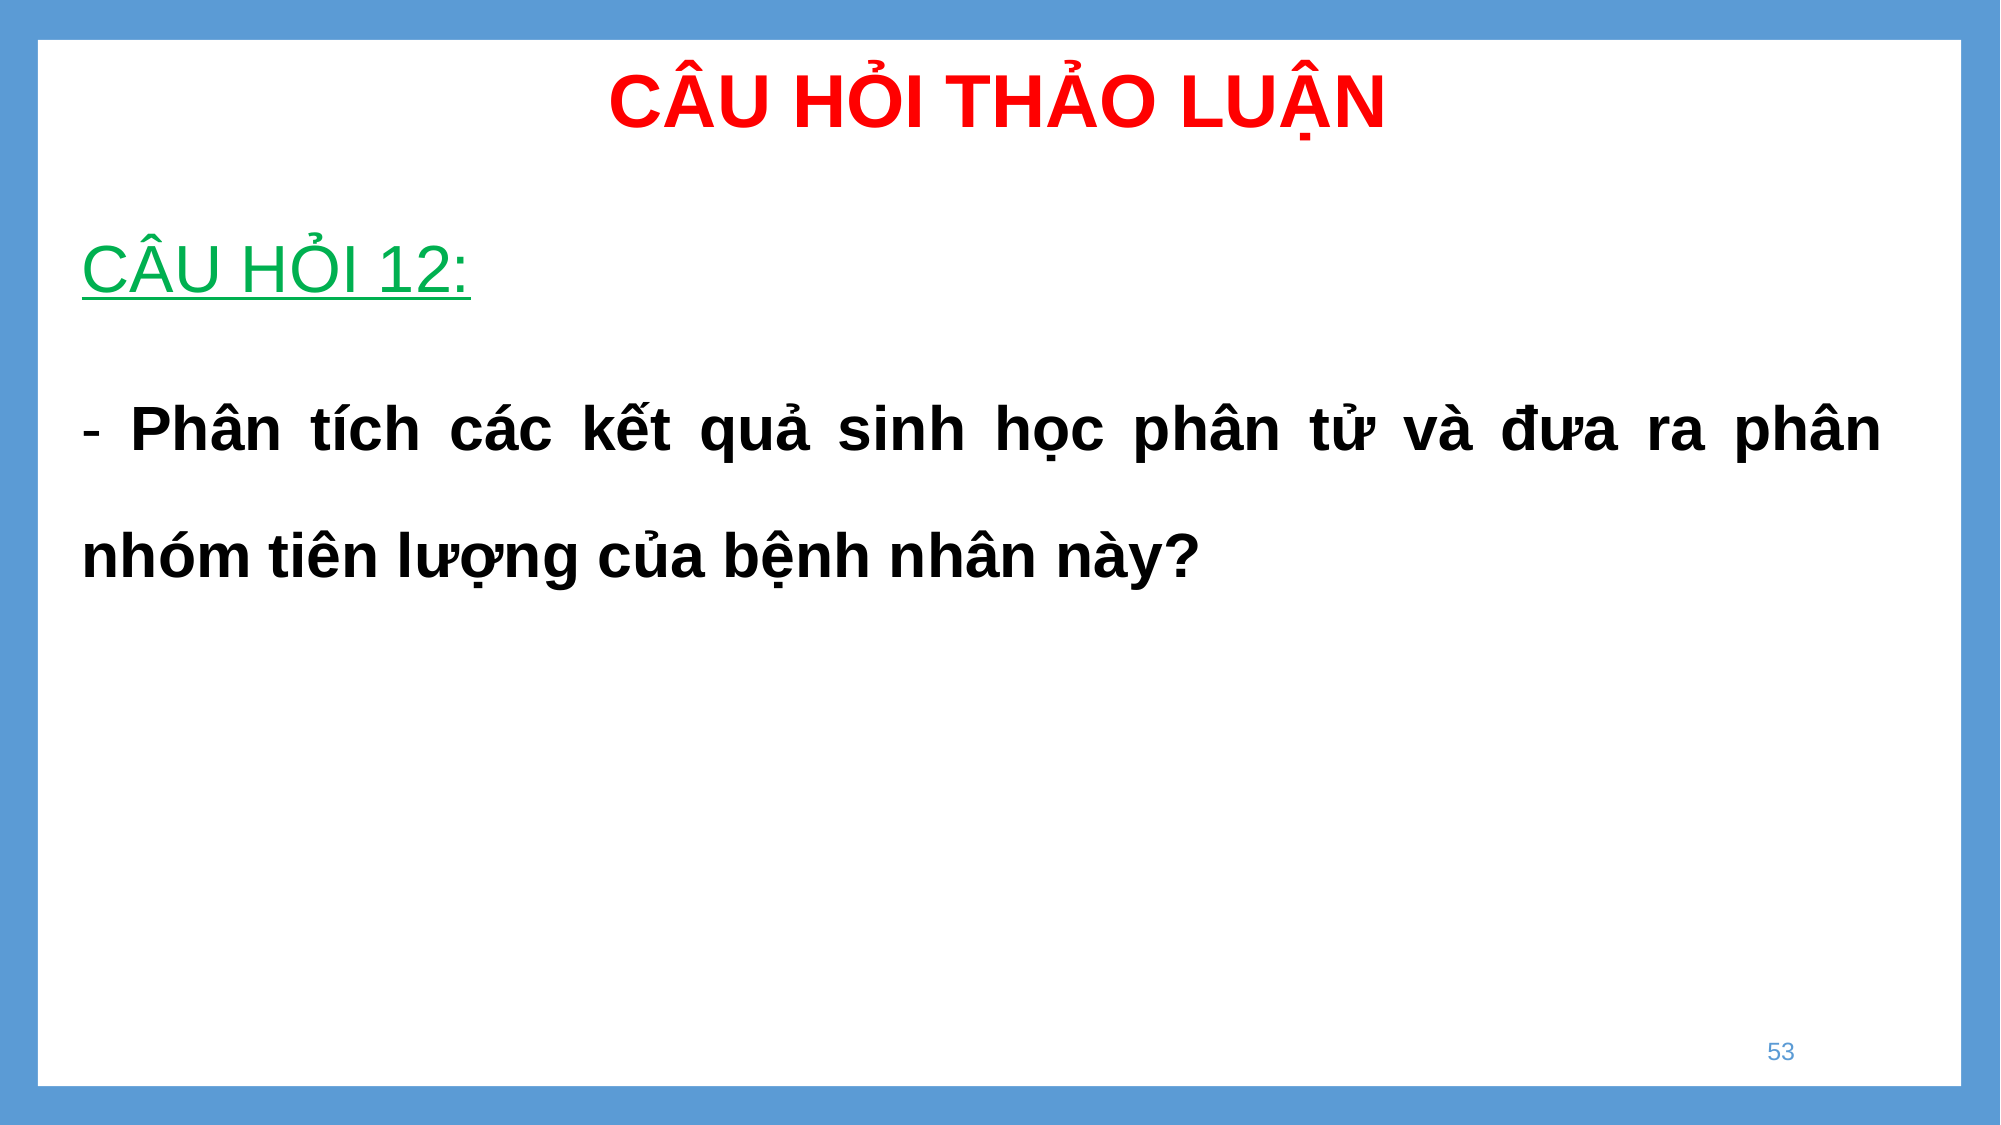

# CÂU HỎI THẢO LUẬN
CÂU HỎI 12:
- Phân tích các kết quả sinh học phân tử và đưa ra phân nhóm tiên lượng của bệnh nhân này?
53